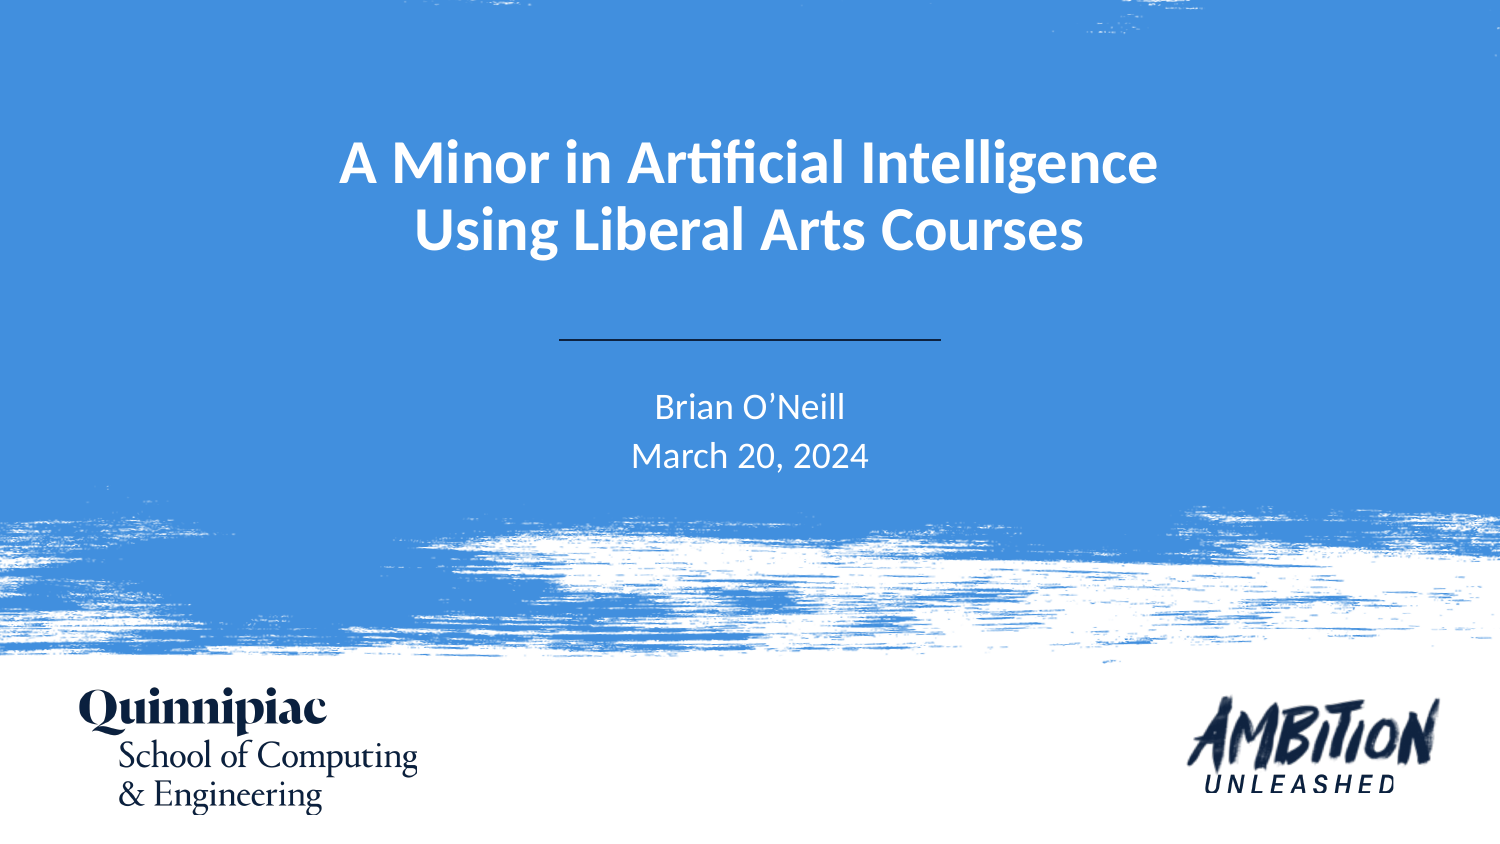

# A Minor in Artificial Intelligence Using Liberal Arts Courses
Brian O’Neill
March 20, 2024